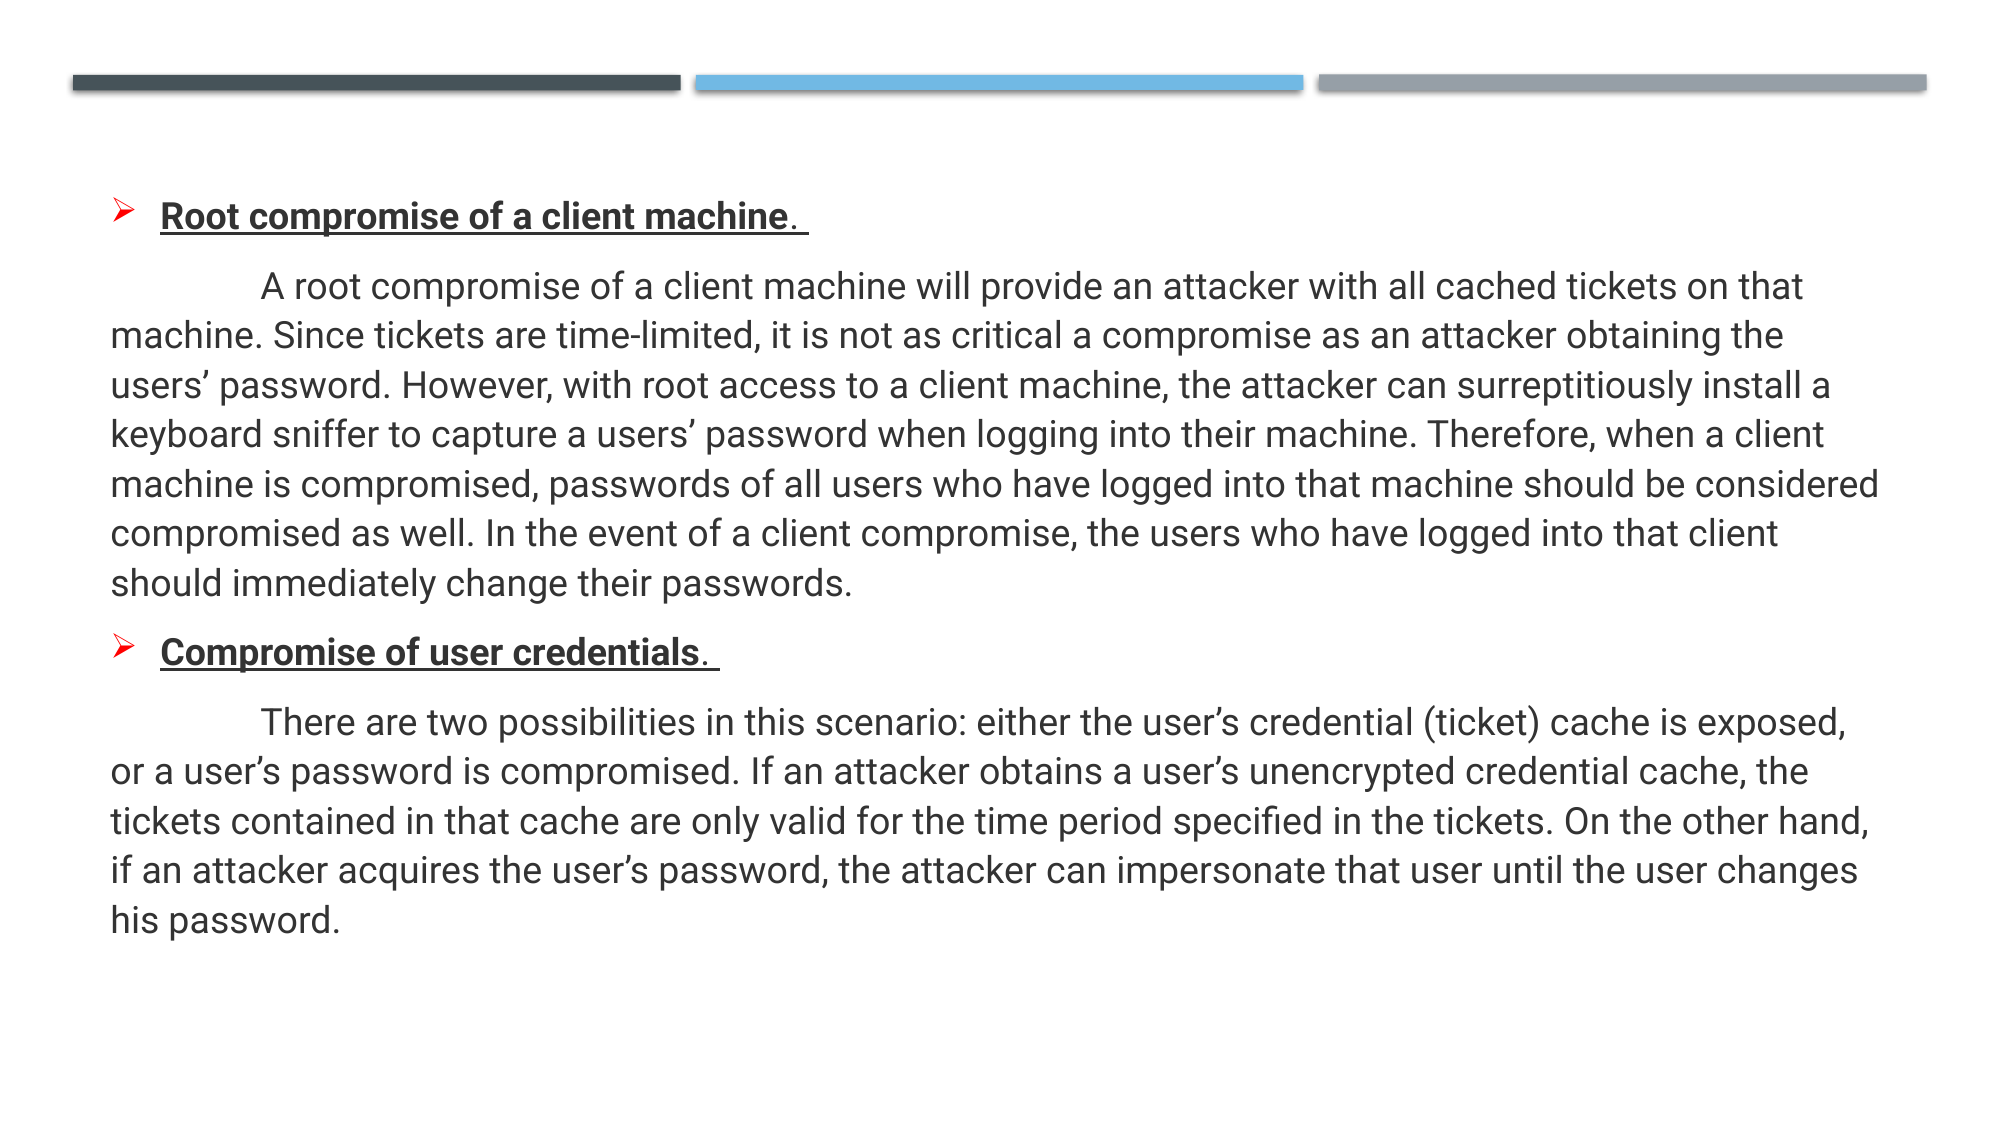

Root compromise of a client machine.
	A root compromise of a client machine will provide an attacker with all cached tickets on that machine. Since tickets are time-limited, it is not as critical a compromise as an attacker obtaining the users’ password. However, with root access to a client machine, the attacker can surreptitiously install a keyboard sniffer to capture a users’ password when logging into their machine. Therefore, when a client machine is compromised, passwords of all users who have logged into that machine should be considered compromised as well. In the event of a client compromise, the users who have logged into that client should immediately change their passwords.
Compromise of user credentials.
	There are two possibilities in this scenario: either the user’s credential (ticket) cache is exposed, or a user’s password is compromised. If an attacker obtains a user’s unencrypted credential cache, the tickets contained in that cache are only valid for the time period specified in the tickets. On the other hand, if an attacker acquires the user’s password, the attacker can impersonate that user until the user changes his password.